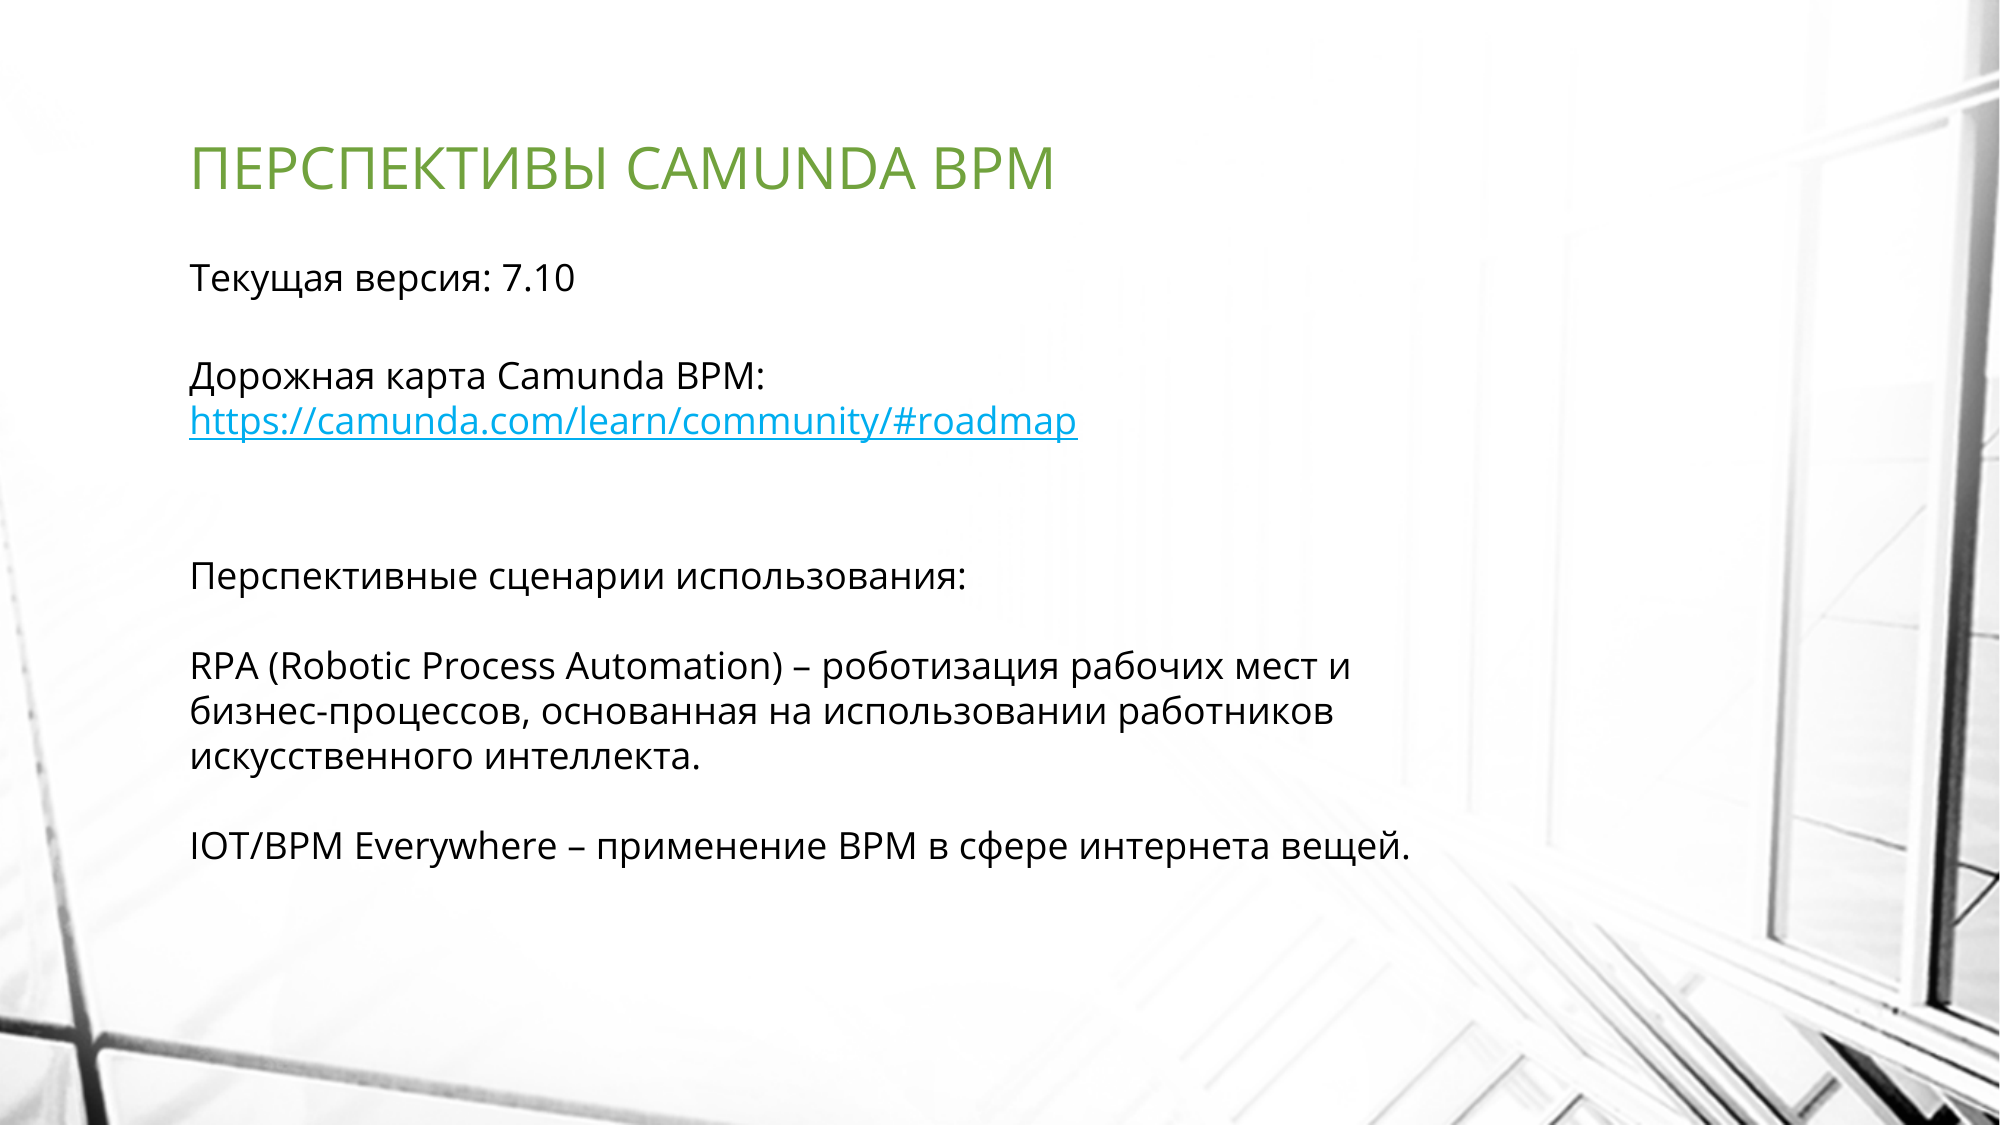

# ПЕРСПЕКТИВЫ CAMUNDA BPM
Текущая версия: 7.10
Дорожная карта Camunda BPM:
https://camunda.com/learn/community/#roadmap

Перспективные сценарии использования:

RPA (Robotic Process Automation) – роботизация рабочих мест и бизнес-процессов, основанная на использовании работников искусственного интеллекта.

IOT/BPM Everywhere – применение BPM в сфере интернета вещей.